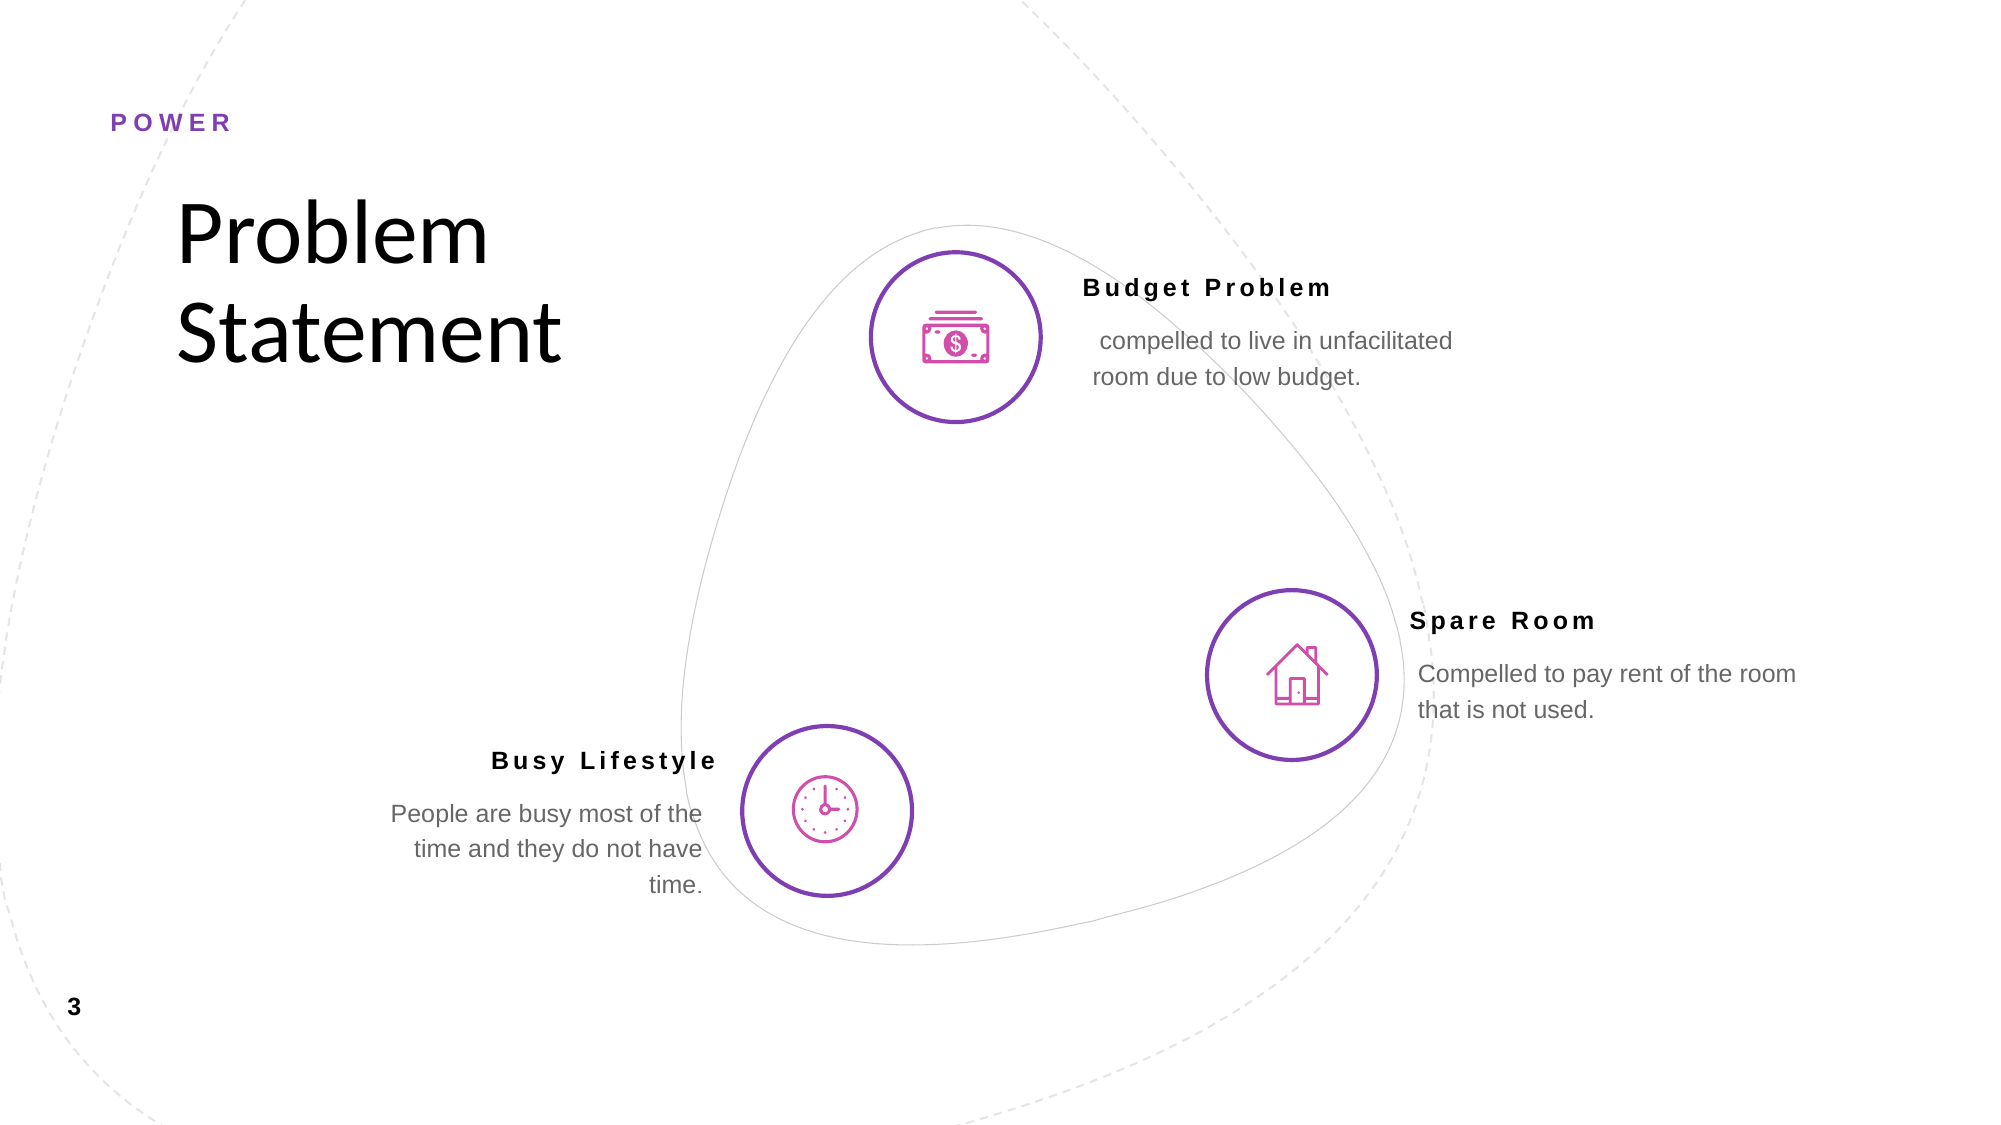

Problem
Statement

Budget Problem

 compelled to live in unfacilitated room due to low budget.

Spare Room

Compelled to pay rent of the room that is not used.

Busy Lifestyle

People are busy most of the time and they do not have time.